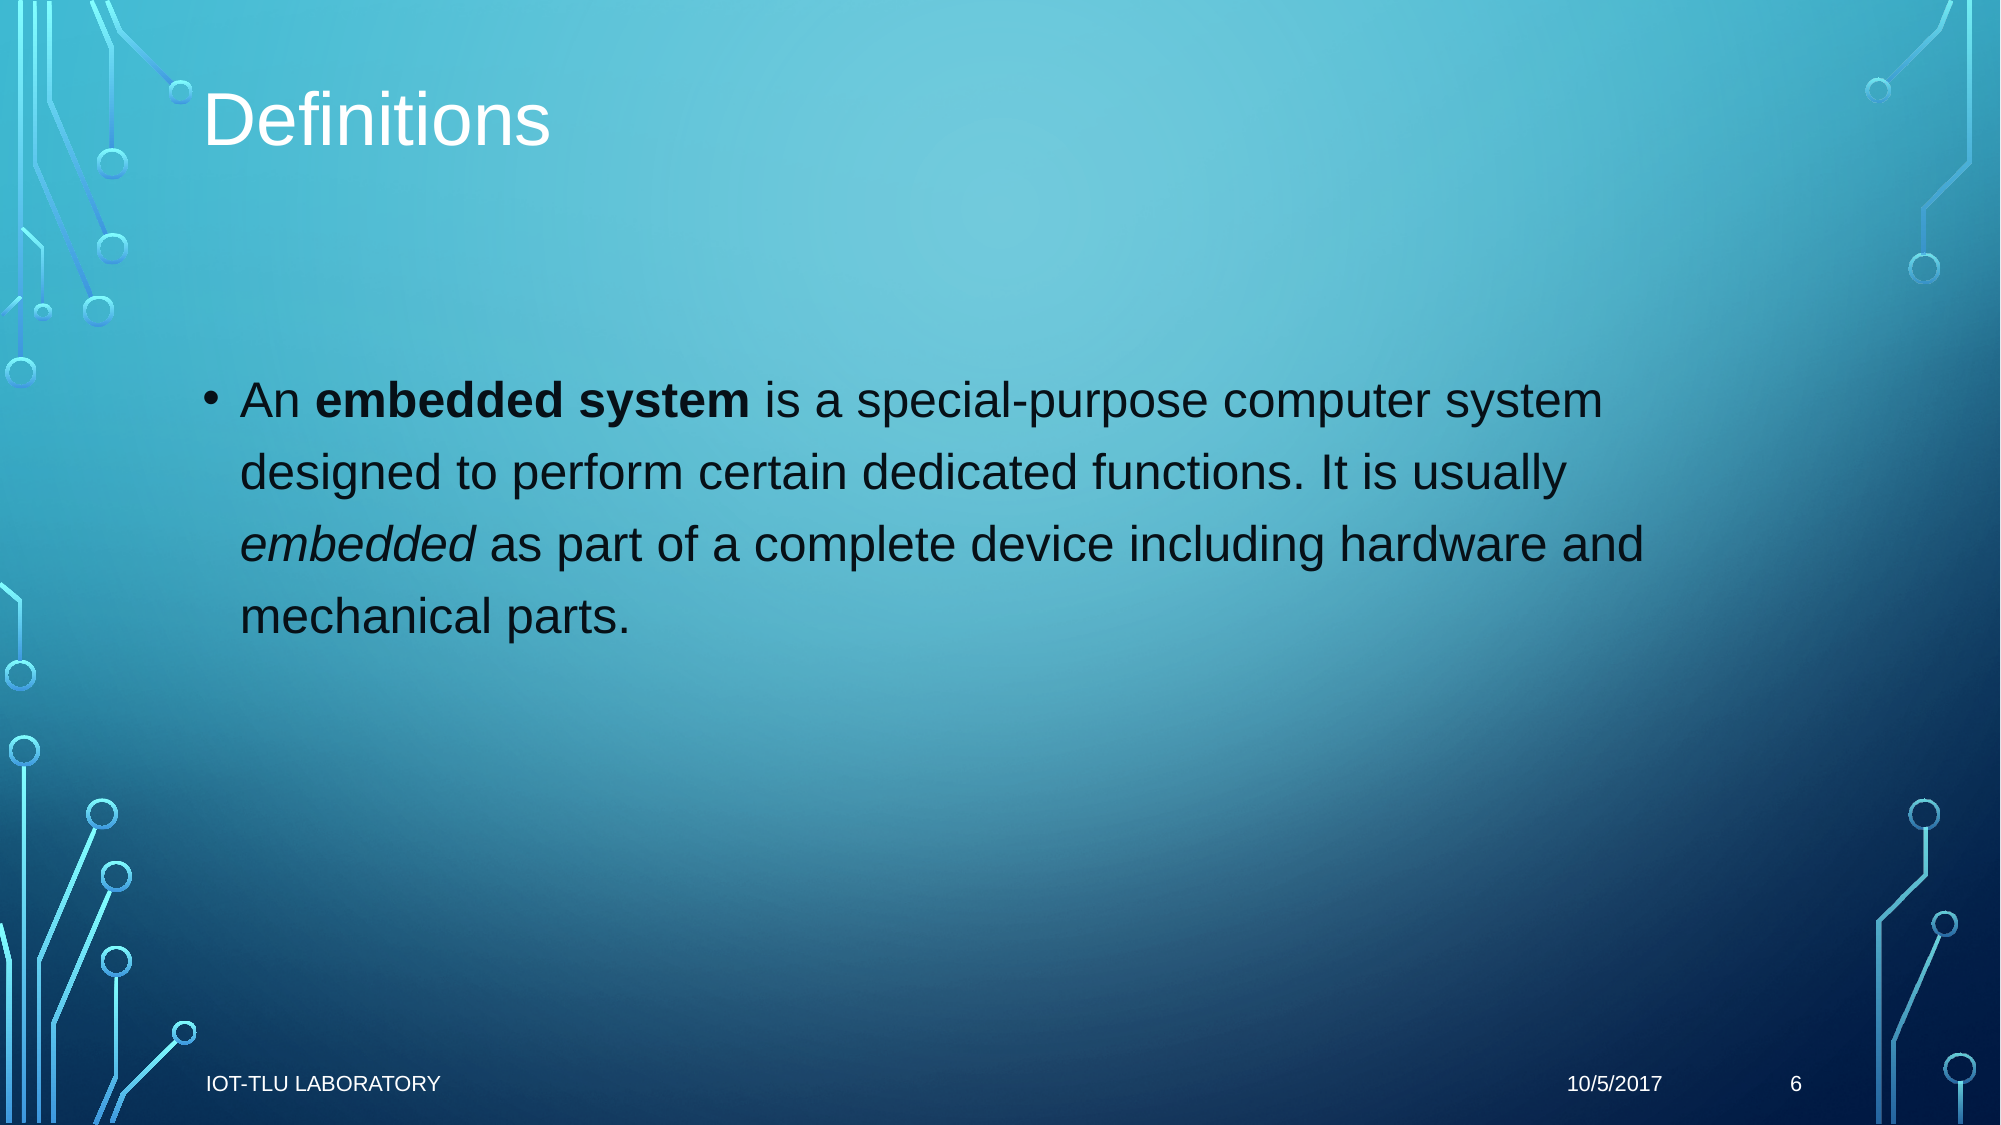

# Definitions

An embedded system is a special-purpose computer system designed to perform certain dedicated functions. It is usually embedded as part of a complete device including hardware and mechanical parts.
IoT-TLU Laboratory
6
10/5/2017